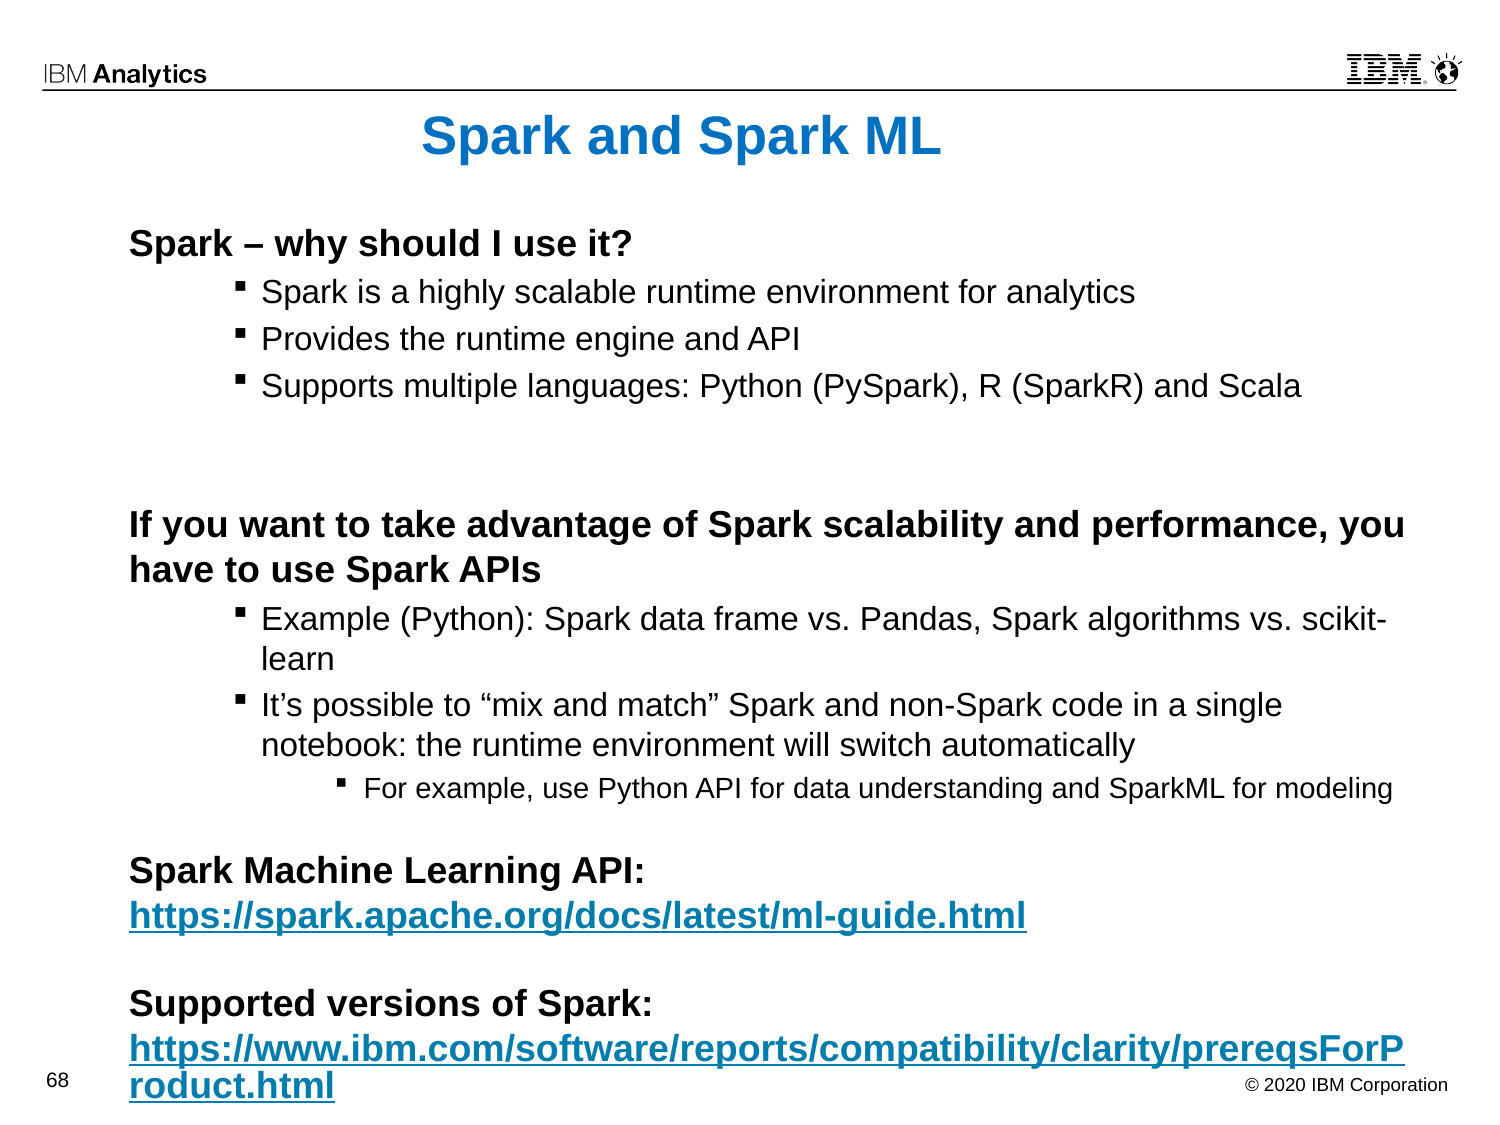

# Spark and Spark ML
Spark – why should I use it?
Spark is a highly scalable runtime environment for analytics
Provides the runtime engine and API
Supports multiple languages: Python (PySpark), R (SparkR) and Scala

If you want to take advantage of Spark scalability and performance, you have to use Spark APIs
Example (Python): Spark data frame vs. Pandas, Spark algorithms vs. scikit-learn
It’s possible to “mix and match” Spark and non-Spark code in a single notebook: the runtime environment will switch automatically
For example, use Python API for data understanding and SparkML for modeling

Spark Machine Learning API: https://spark.apache.org/docs/latest/ml-guide.html

Supported versions of Spark: https://www.ibm.com/software/reports/compatibility/clarity/prereqsForProduct.html